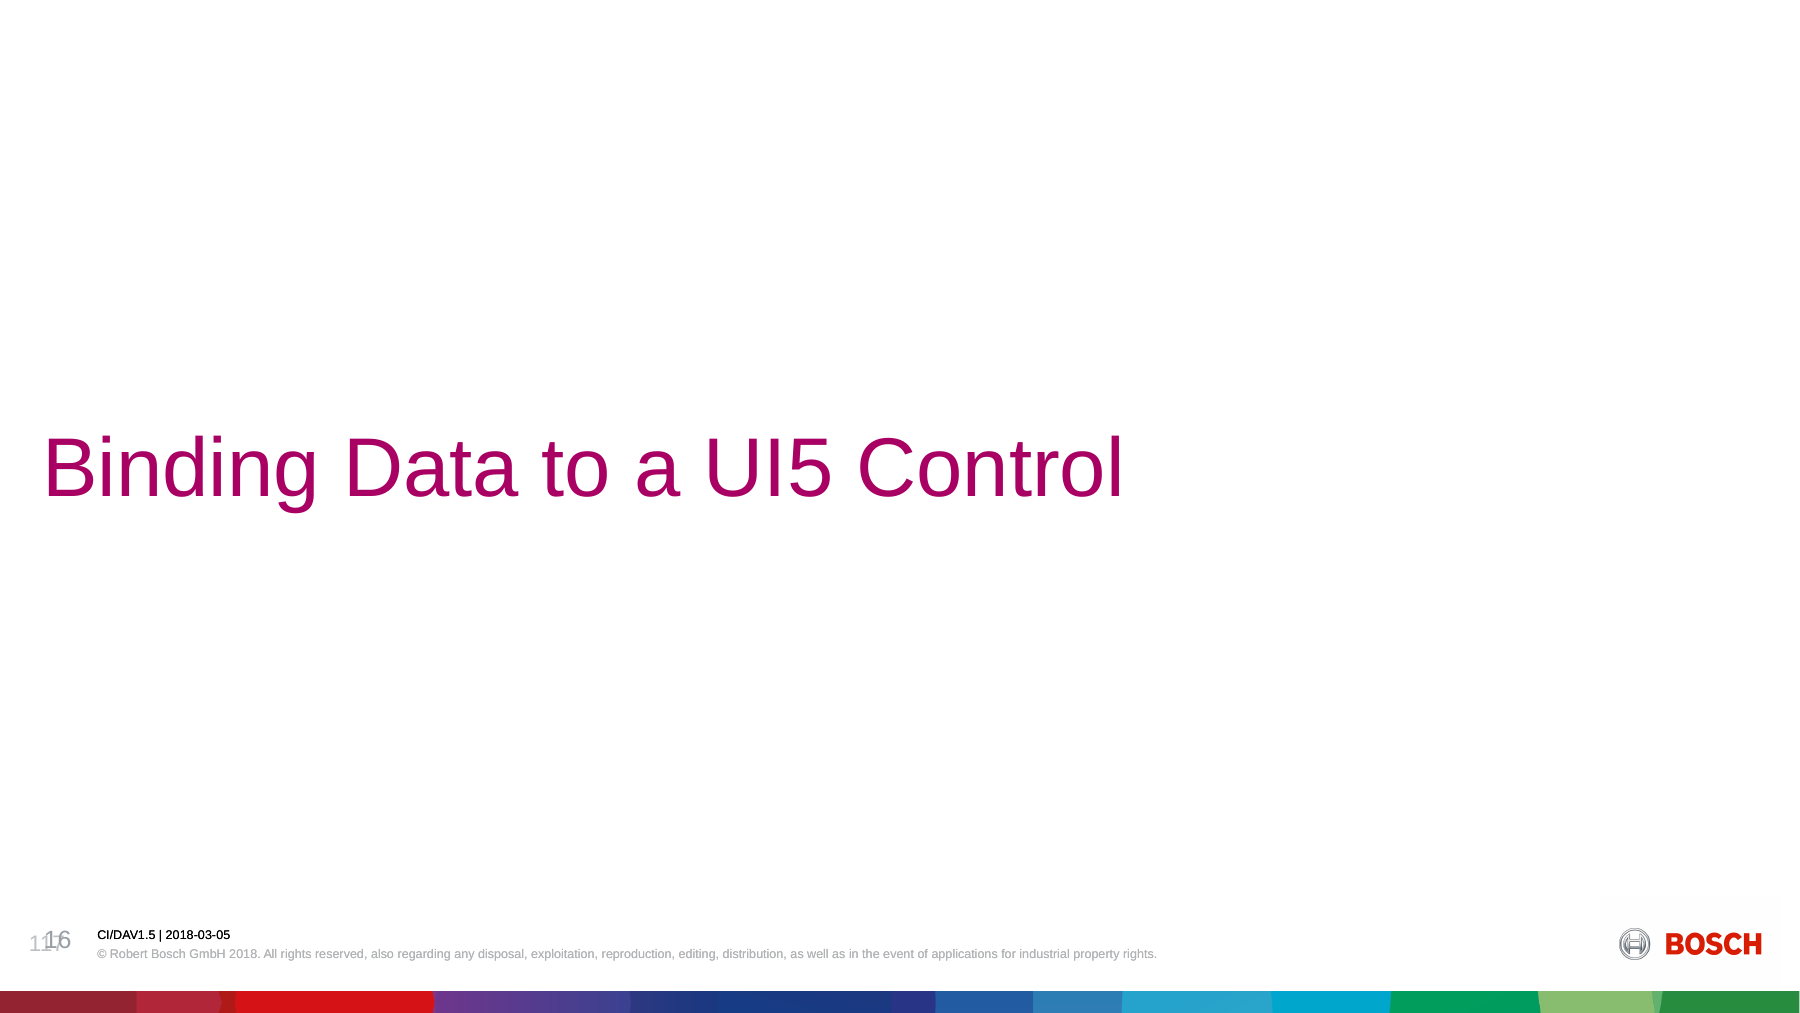

Binding Data to a UI5 Control

16
CI/DAV1.5 | 2018-03-05
© Robert Bosch GmbH 2018. All rights reserved, also regarding any disposal, exploitation, reproduction, editing, distribution, as well as in the event of applications for industrial property rights.